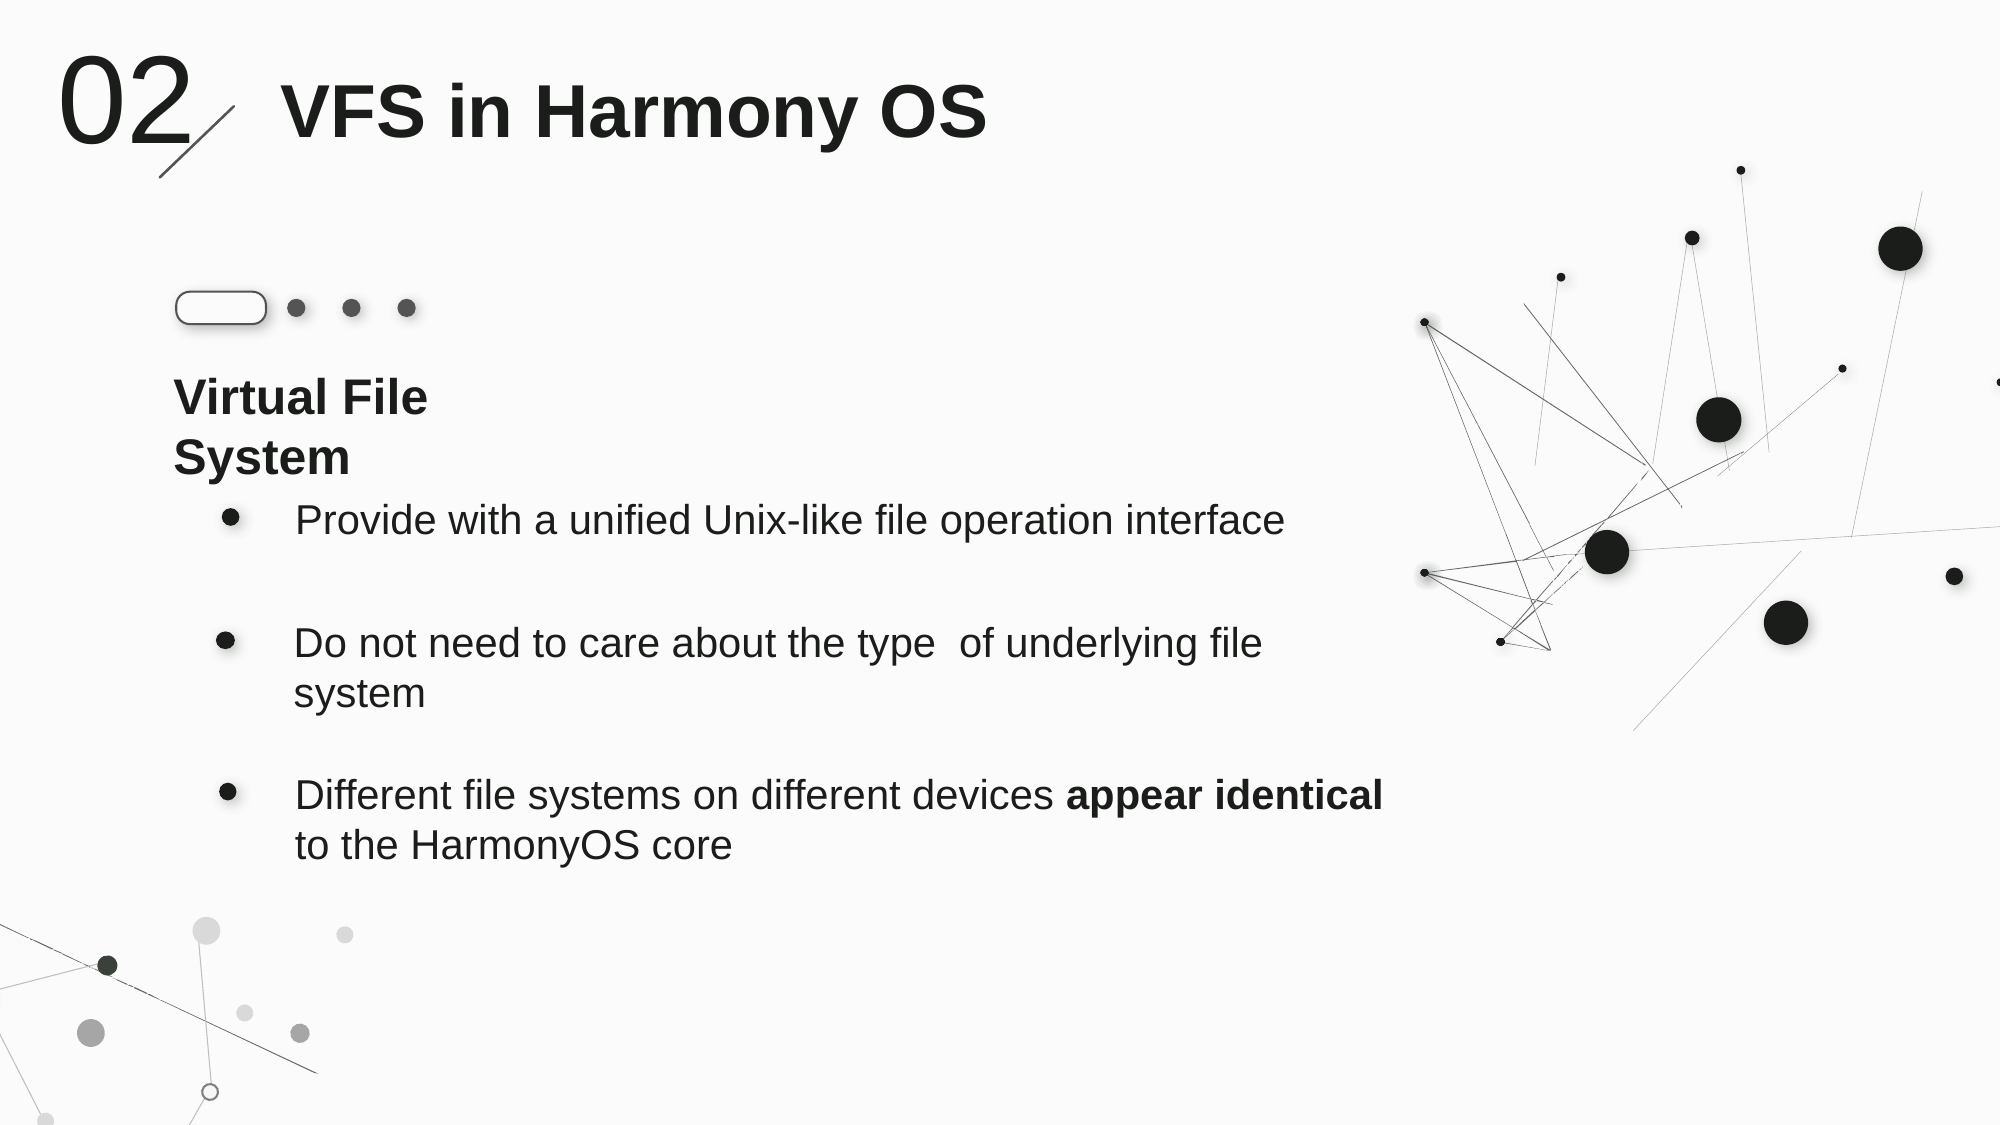

02
VFS in Harmony OS

Virtual File System

Provide with a unified Unix-like file operation interface

Do not need to care about the type  of underlying file system

Different file systems on different devices appear identical
to the HarmonyOS core